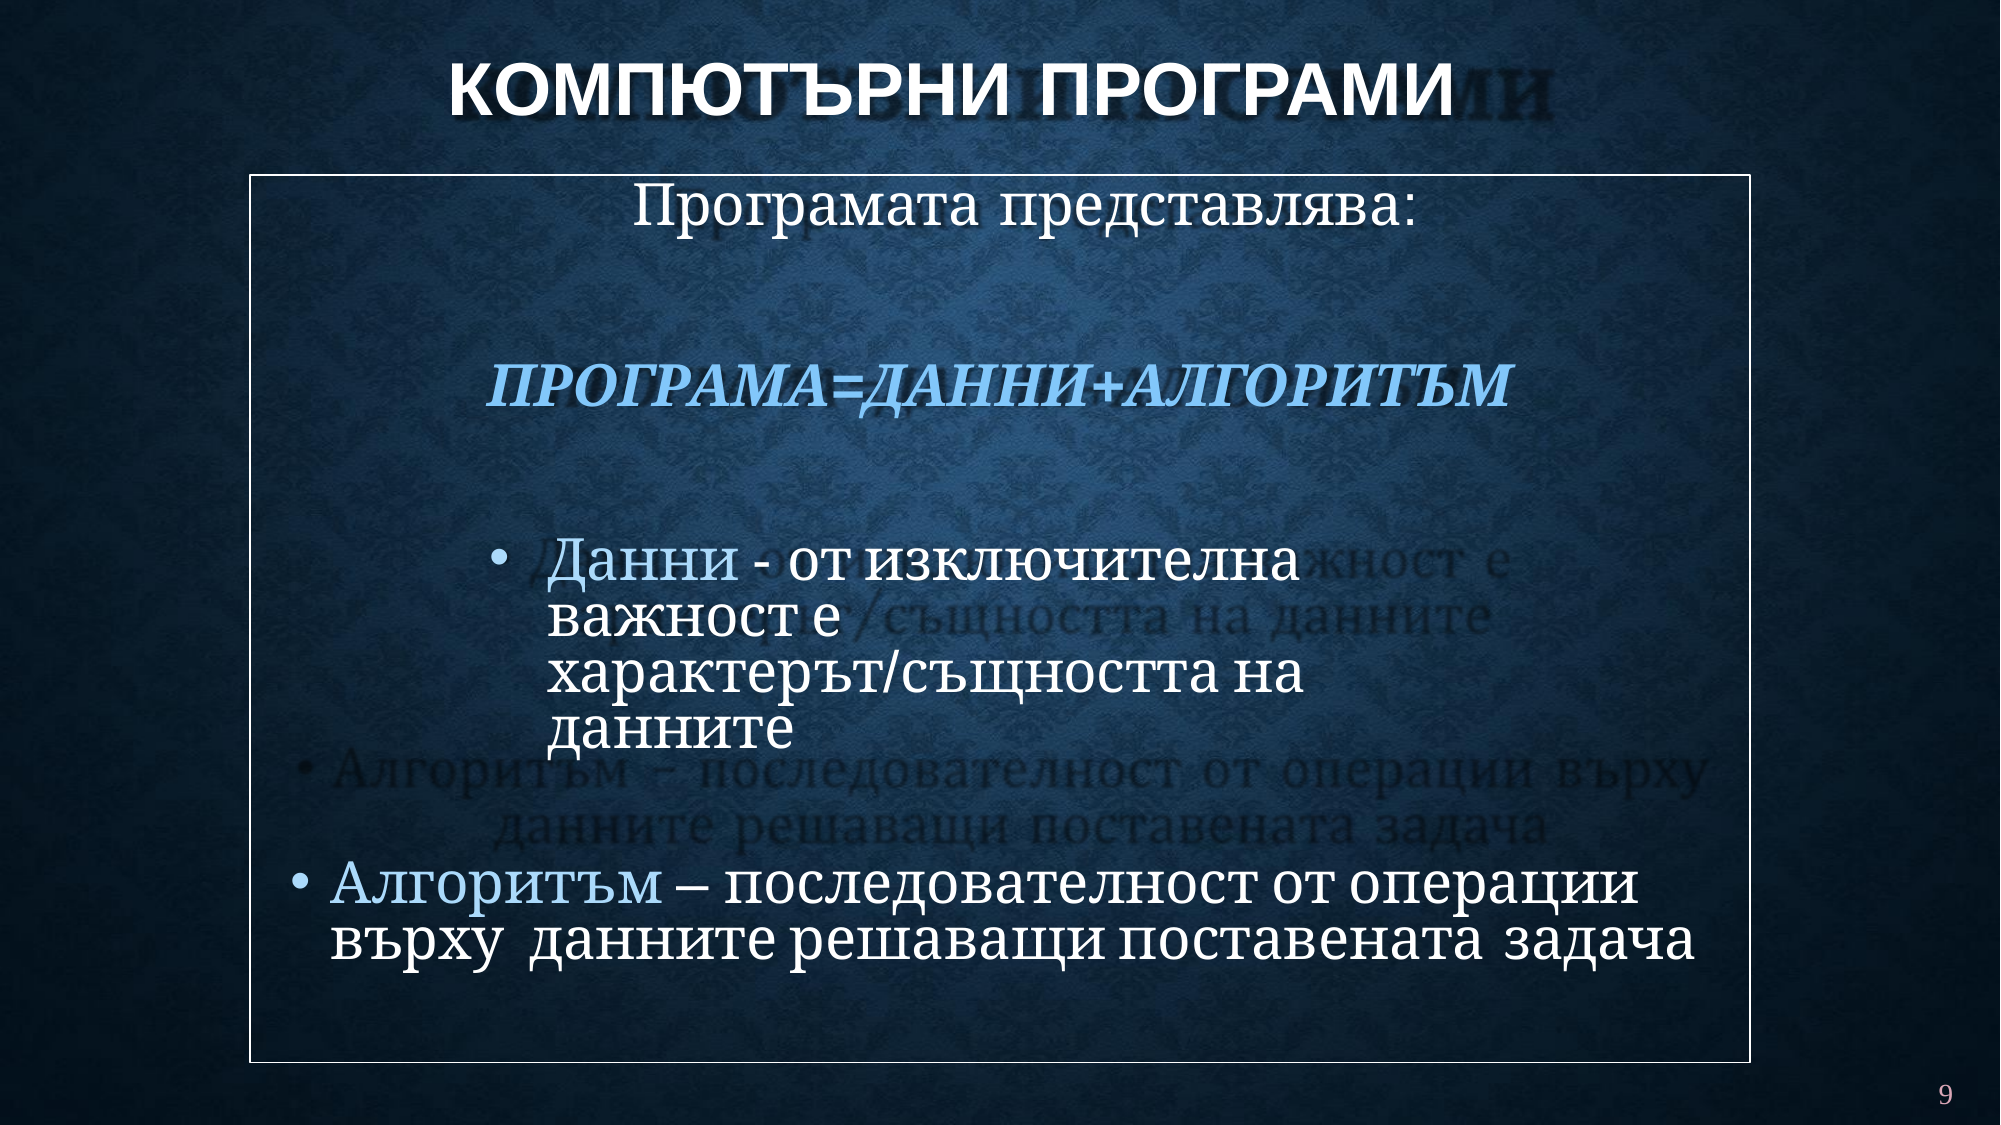

# КОМПЮТЪРНИ ПРОГРАМИ

Програмата представлява:

ПРОГРАМА=ДАННИ+АЛГОРИТЪМ

Данни - от изключителна важност е  характерът/същността на данните

Алгоритъм – последователност от операции върху  данните решаващи поставената задача
9